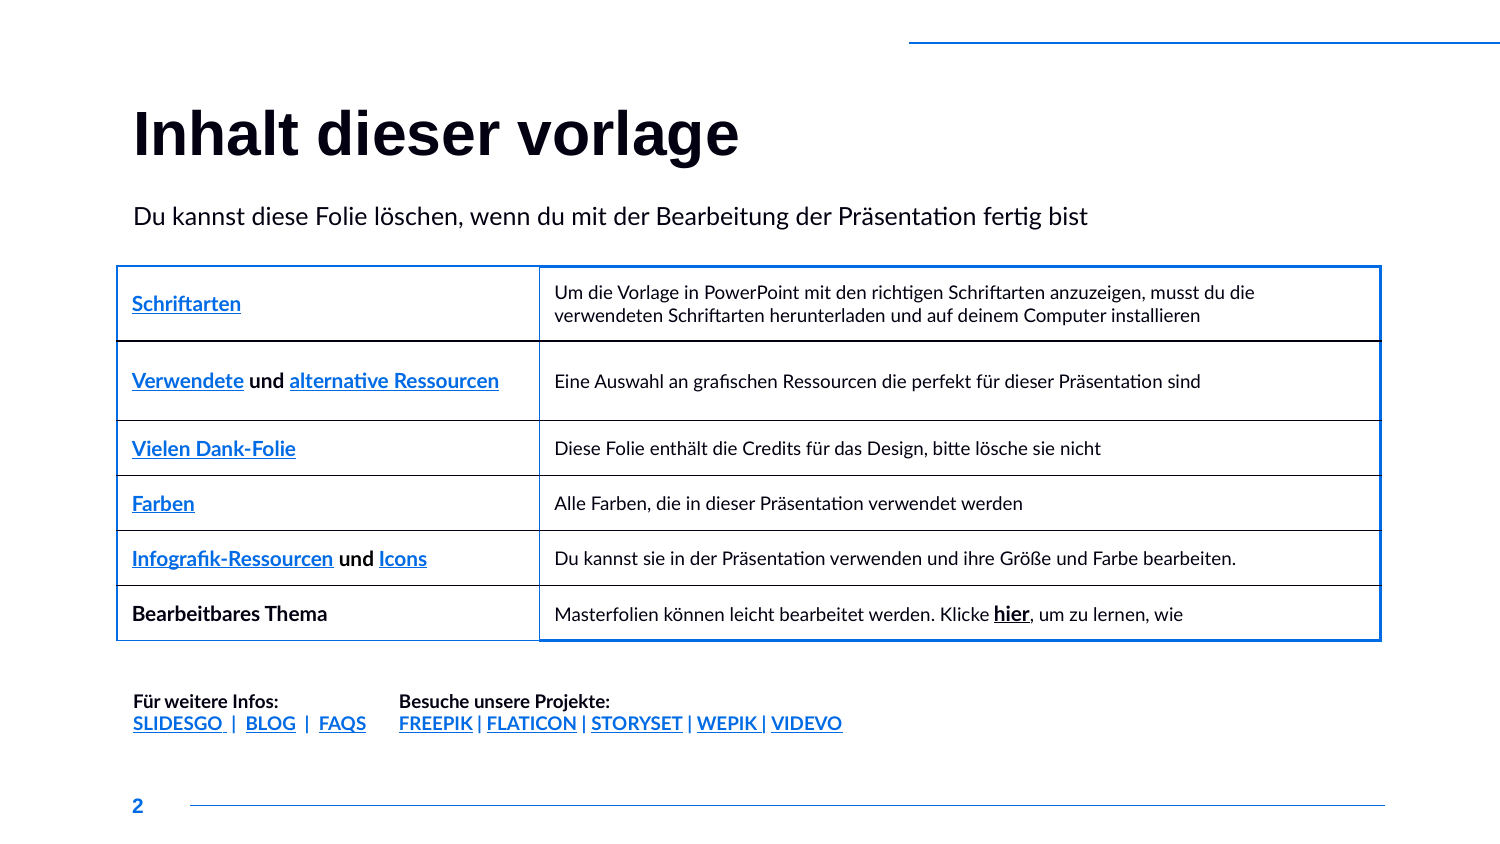

# Inhalt dieser vorlage
Du kannst diese Folie löschen, wenn du mit der Bearbeitung der Präsentation fertig bist
| Schriftarten | Um die Vorlage in PowerPoint mit den richtigen Schriftarten anzuzeigen, musst du die verwendeten Schriftarten herunterladen und auf deinem Computer installieren |
| --- | --- |
| Verwendete und alternative Ressourcen | Eine Auswahl an grafischen Ressourcen die perfekt für dieser Präsentation sind |
| Vielen Dank-Folie | Diese Folie enthält die Credits für das Design, bitte lösche sie nicht |
| Farben | Alle Farben, die in dieser Präsentation verwendet werden |
| Infografik-Ressourcen und Icons | Du kannst sie in der Präsentation verwenden und ihre Größe und Farbe bearbeiten. |
| Bearbeitbares Thema | Masterfolien können leicht bearbeitet werden. Klicke hier, um zu lernen, wie |
Für weitere Infos:
SLIDESGO  |  BLOG  |  FAQS
Besuche unsere Projekte:
FREEPIK | FLATICON | STORYSET | WEPIK | VIDEVO
2